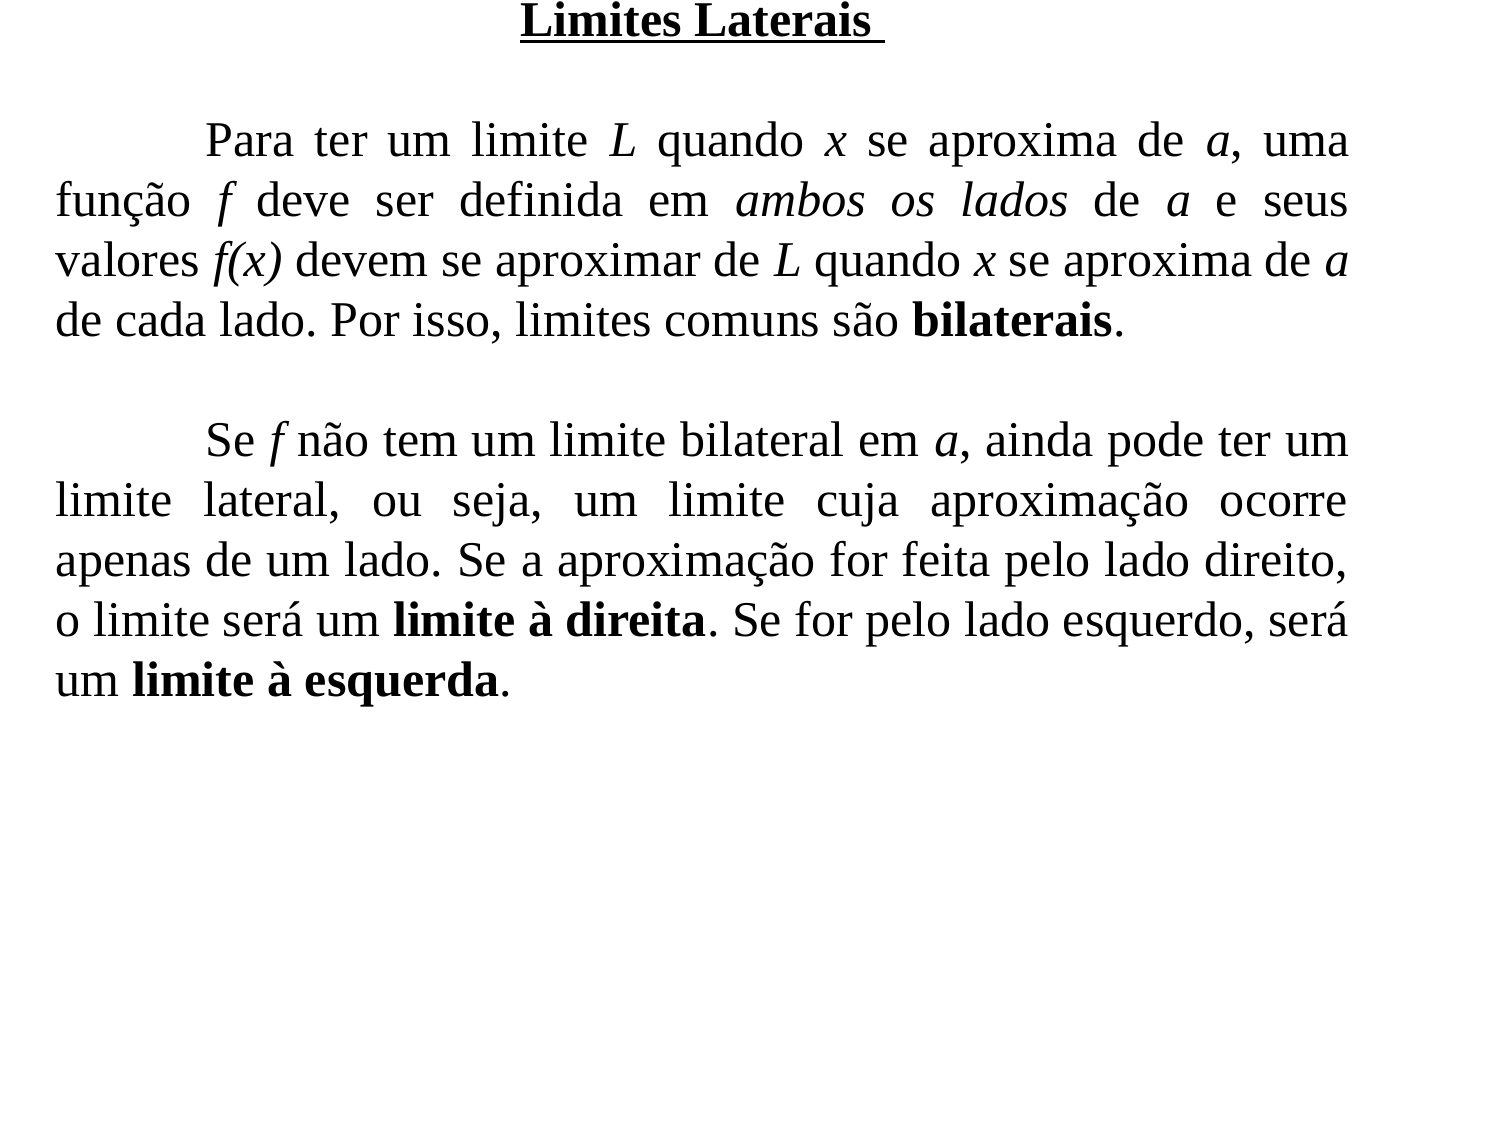

Limites Laterais

	Para ter um limite L quando x se aproxima de a, uma função f deve ser definida em ambos os lados de a e seus valores f(x) devem se aproximar de L quando x se aproxima de a de cada lado. Por isso, limites comuns são bilaterais.

	Se f não tem um limite bilateral em a, ainda pode ter um limite lateral, ou seja, um limite cuja aproximação ocorre apenas de um lado. Se a aproximação for feita pelo lado direito, o limite será um limite à direita. Se for pelo lado esquerdo, será um limite à esquerda.